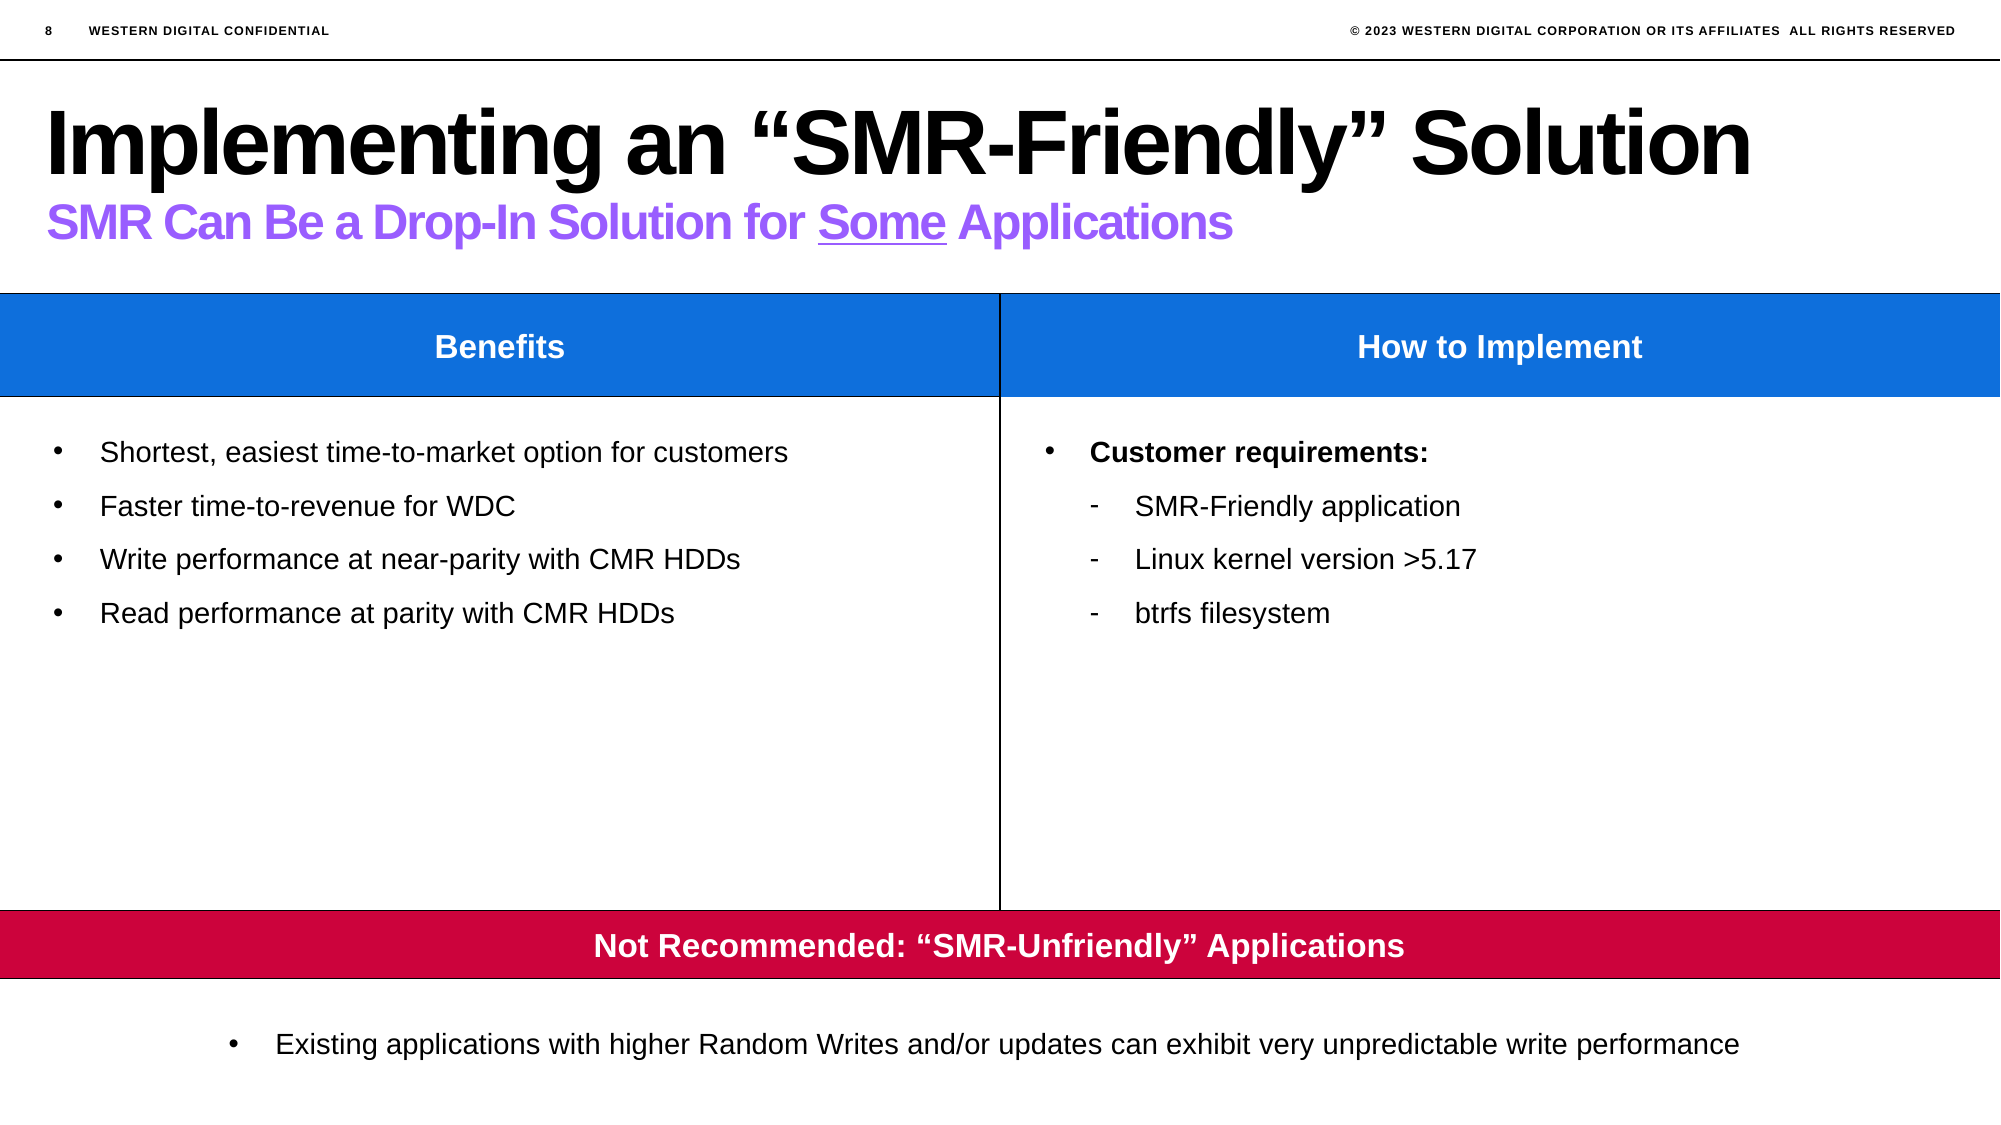

8
# Implementing an “SMR-Friendly” Solution
SMR Can Be a Drop-In Solution for Some Applications
How to Implement
Benefits
Shortest, easiest time-to-market option for customers
Faster time-to-revenue for WDC
Write performance at near-parity with CMR HDDs
Read performance at parity with CMR HDDs

Customer requirements:
SMR-Friendly application
Linux kernel version >5.17
btrfs filesystem
Not Recommended: “SMR-Unfriendly” Applications
Existing applications with higher Random Writes and/or updates can exhibit very unpredictable write performance